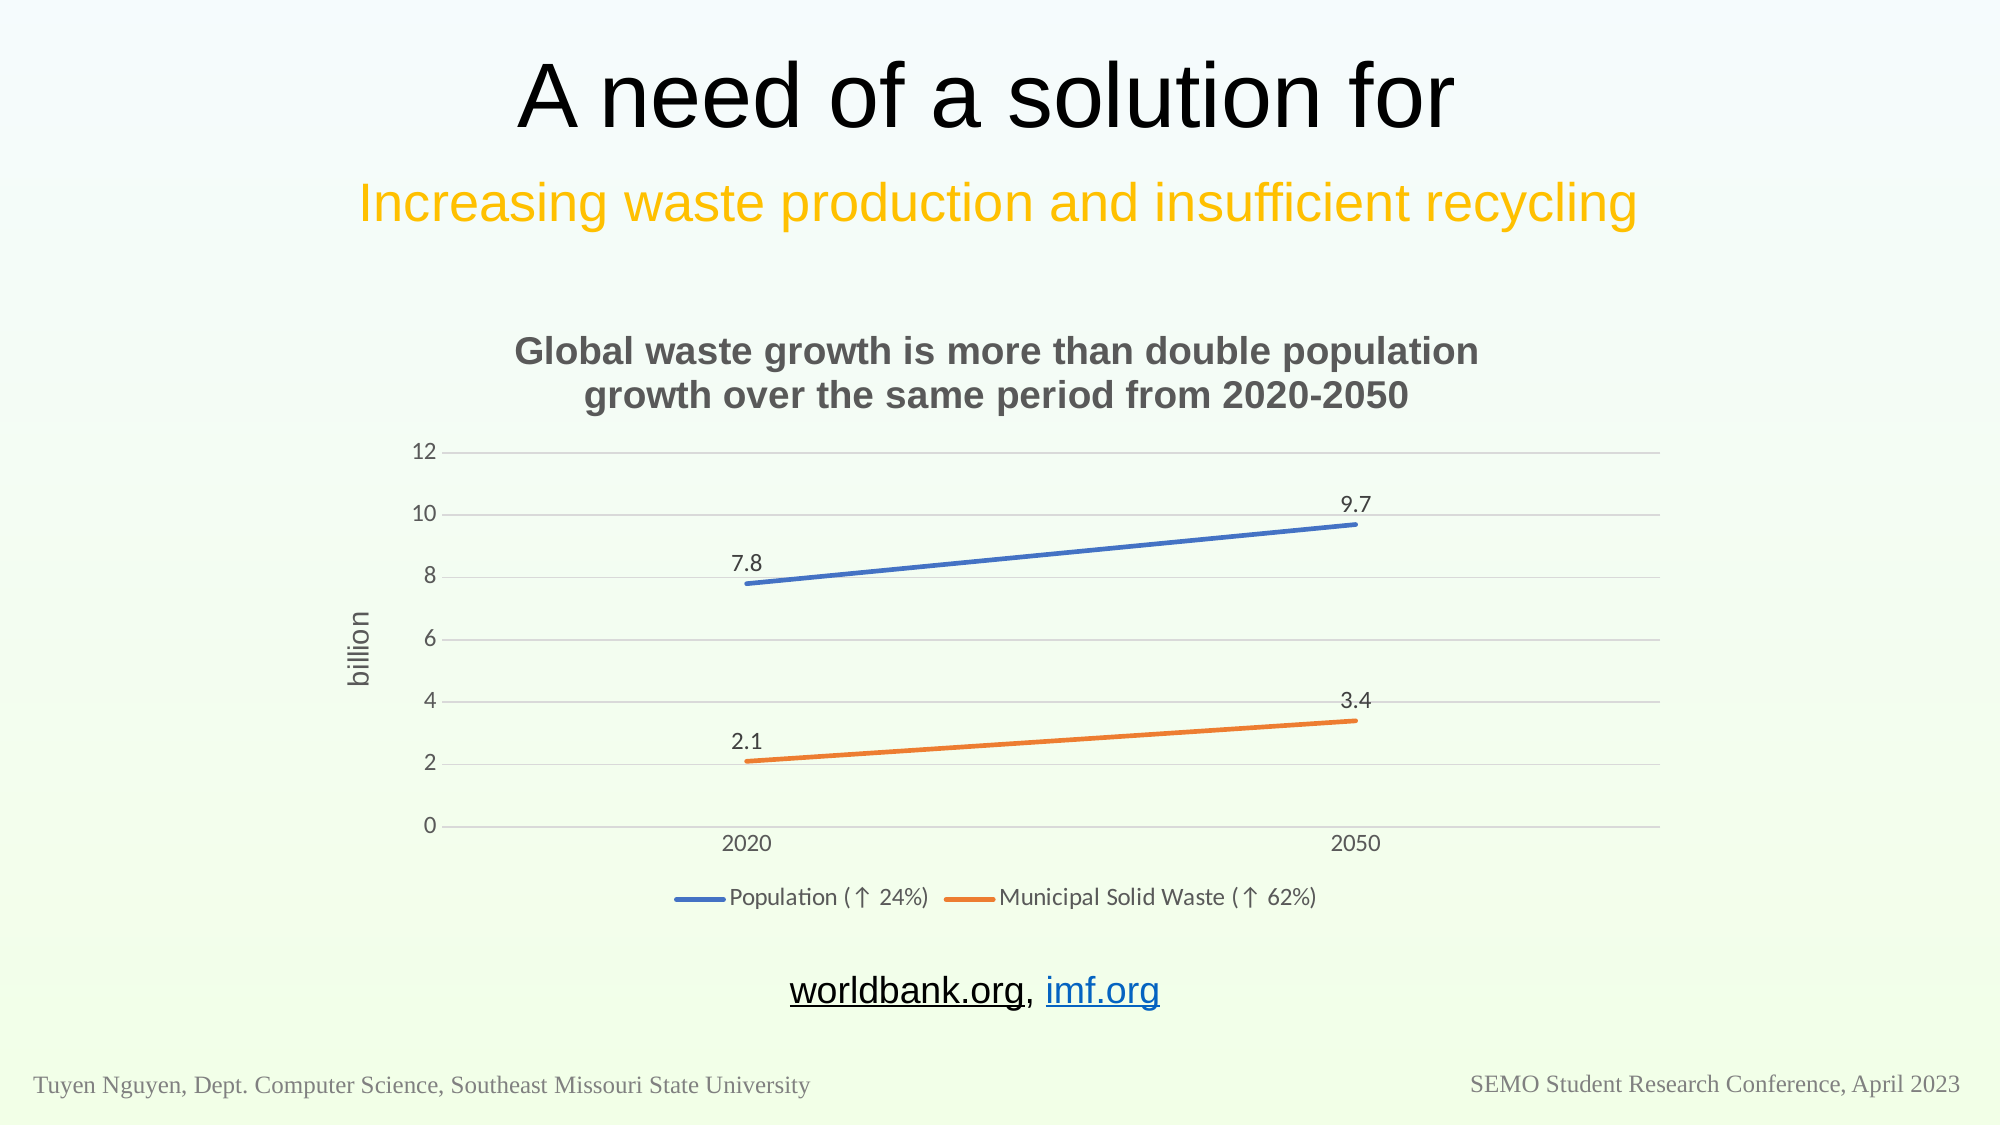

# A need of a solution for Increasing waste production and insufficient recycling

### Chart: Global waste growth is more than double population growth over the same period from 2020-2050

| Category | Population (↑ 24%) | Municipal Solid Waste (↑ 62%) |
|---|---|---|
| 2020 | 7.8 | 2.1 |
| 2050 | 9.7 | 3.4 |
worldbank.org, imf.org
SEMO Student Research Conference, April 2023
Tuyen Nguyen, Dept. Computer Science, Southeast Missouri State University